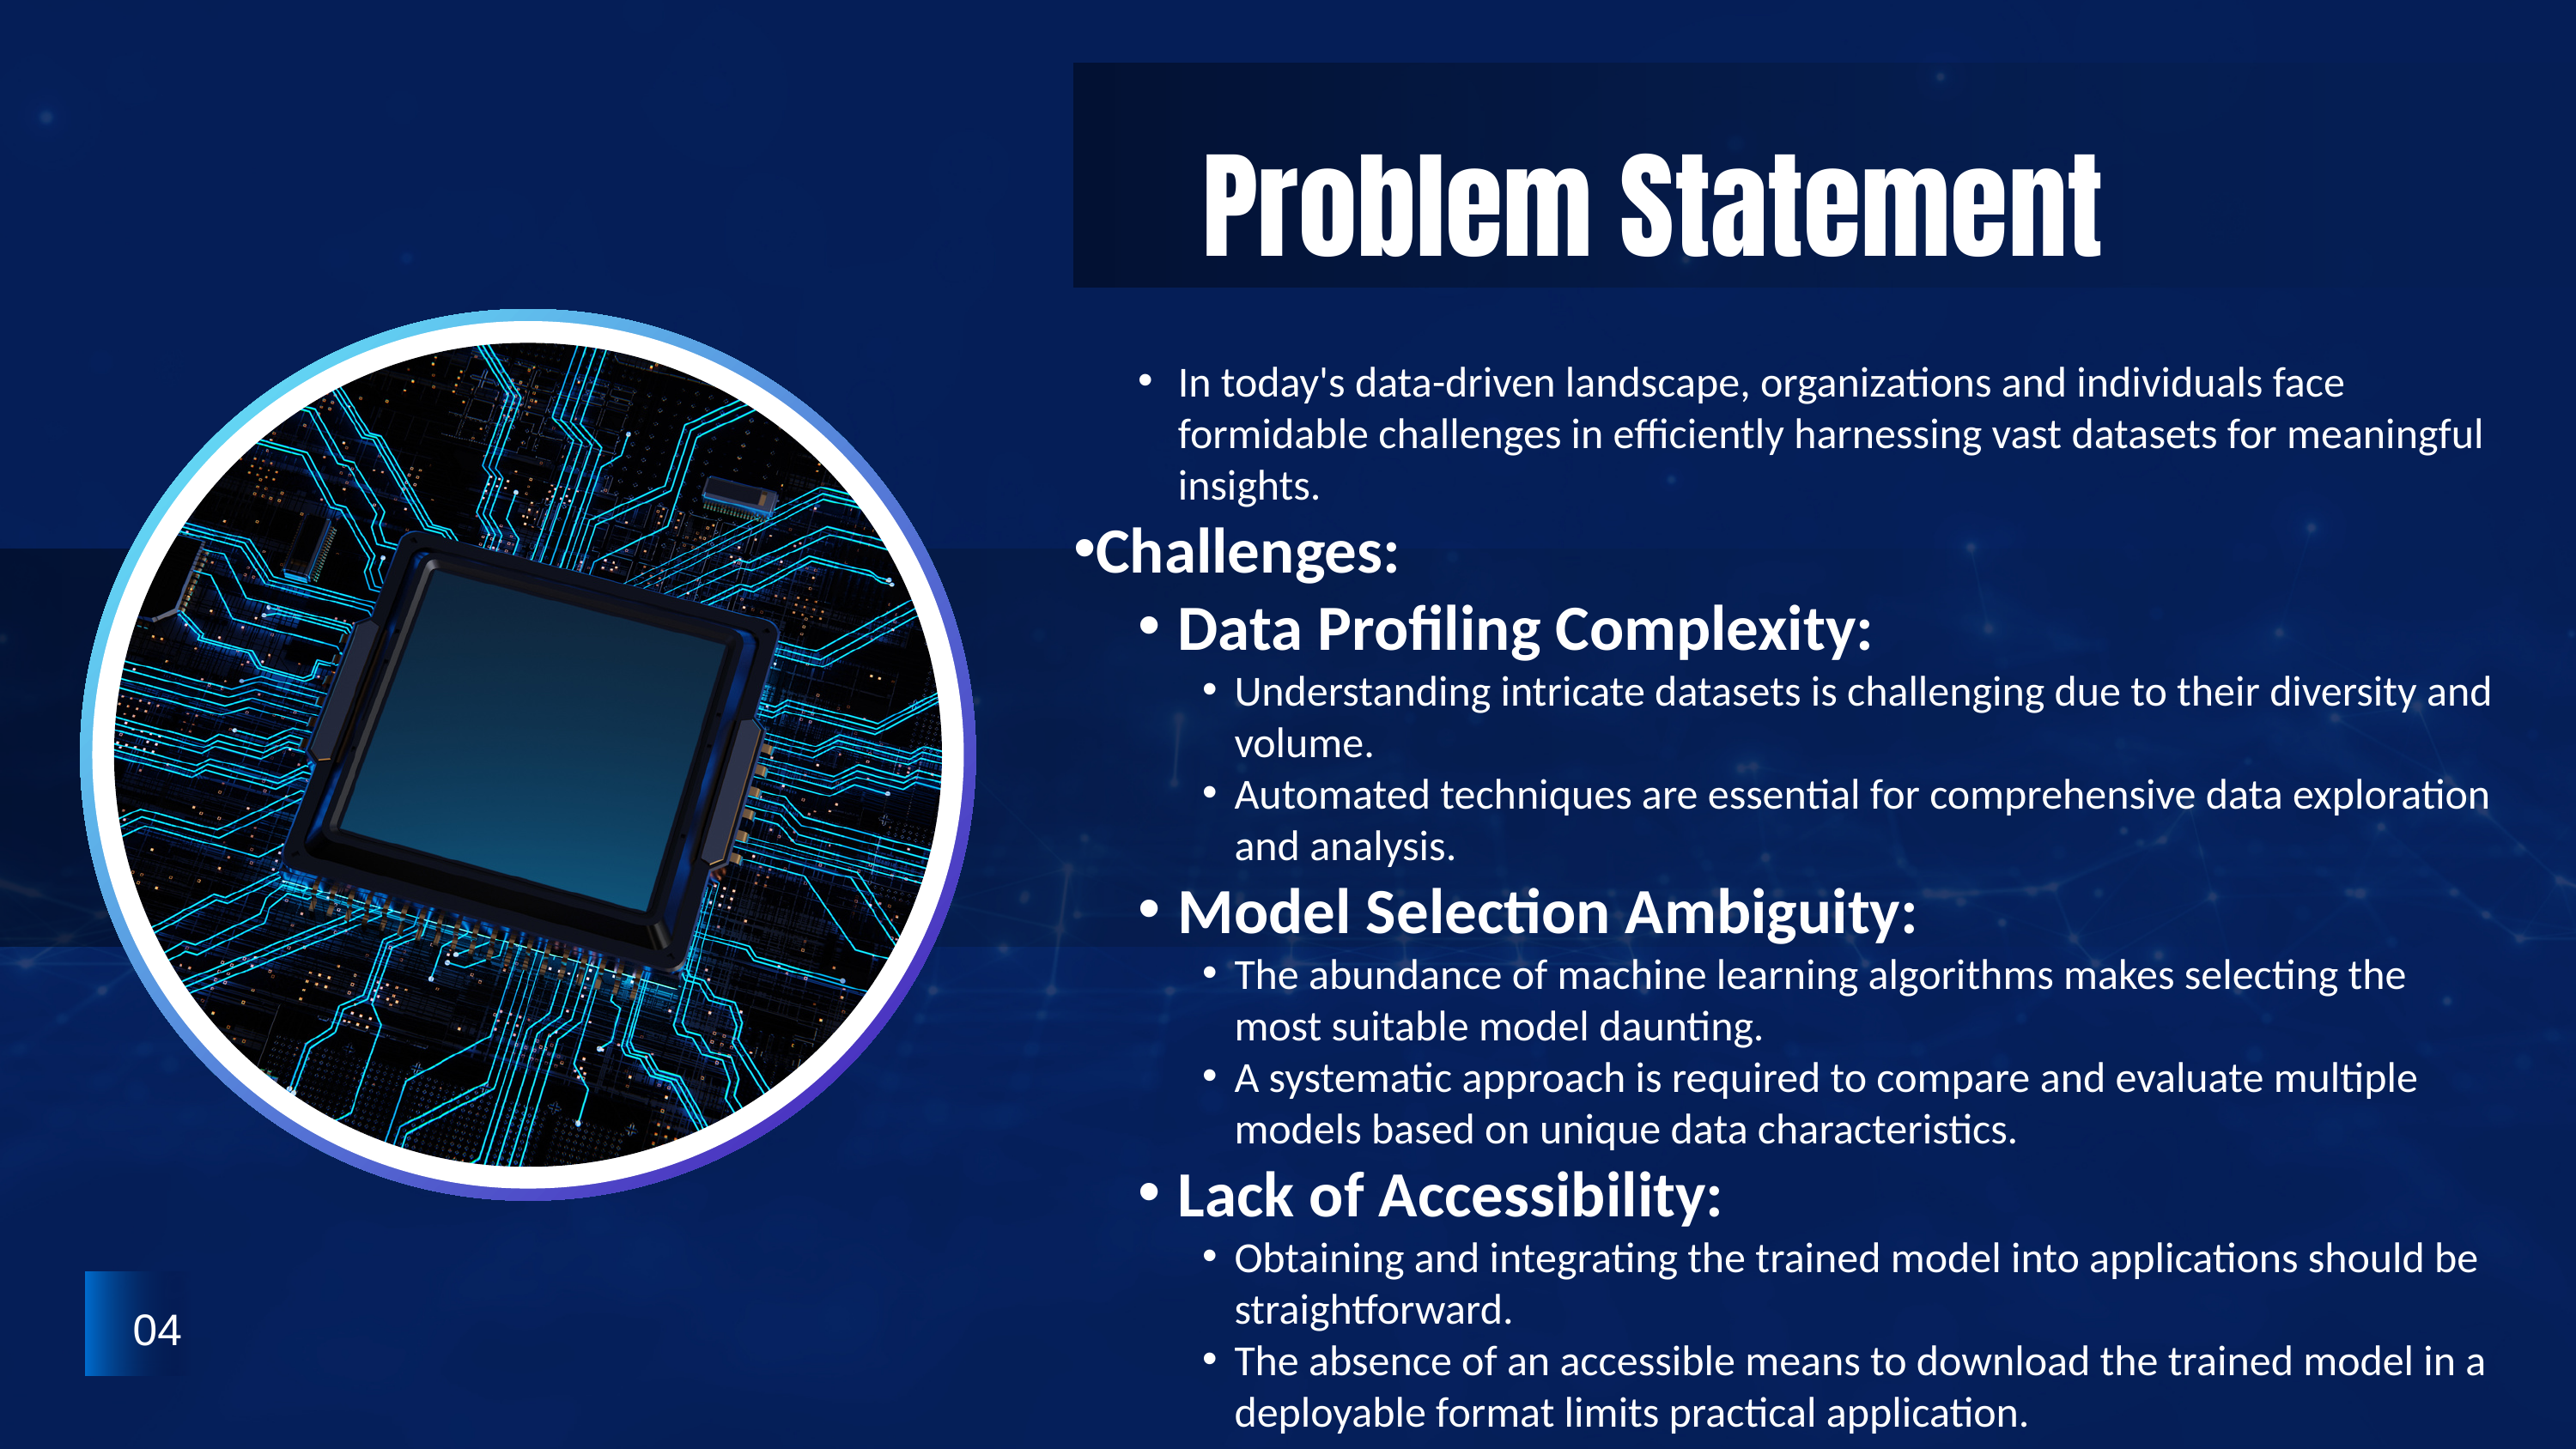

Problem Statement

In today's data-driven landscape, organizations and individuals face formidable challenges in efficiently harnessing vast datasets for meaningful insights.
Challenges:
Data Profiling Complexity:
Understanding intricate datasets is challenging due to their diversity and volume.
Automated techniques are essential for comprehensive data exploration and analysis.
Model Selection Ambiguity:
The abundance of machine learning algorithms makes selecting the most suitable model daunting.
A systematic approach is required to compare and evaluate multiple models based on unique data characteristics.
Lack of Accessibility:
Obtaining and integrating the trained model into applications should be straightforward.
The absence of an accessible means to download the trained model in a deployable format limits practical application.

04